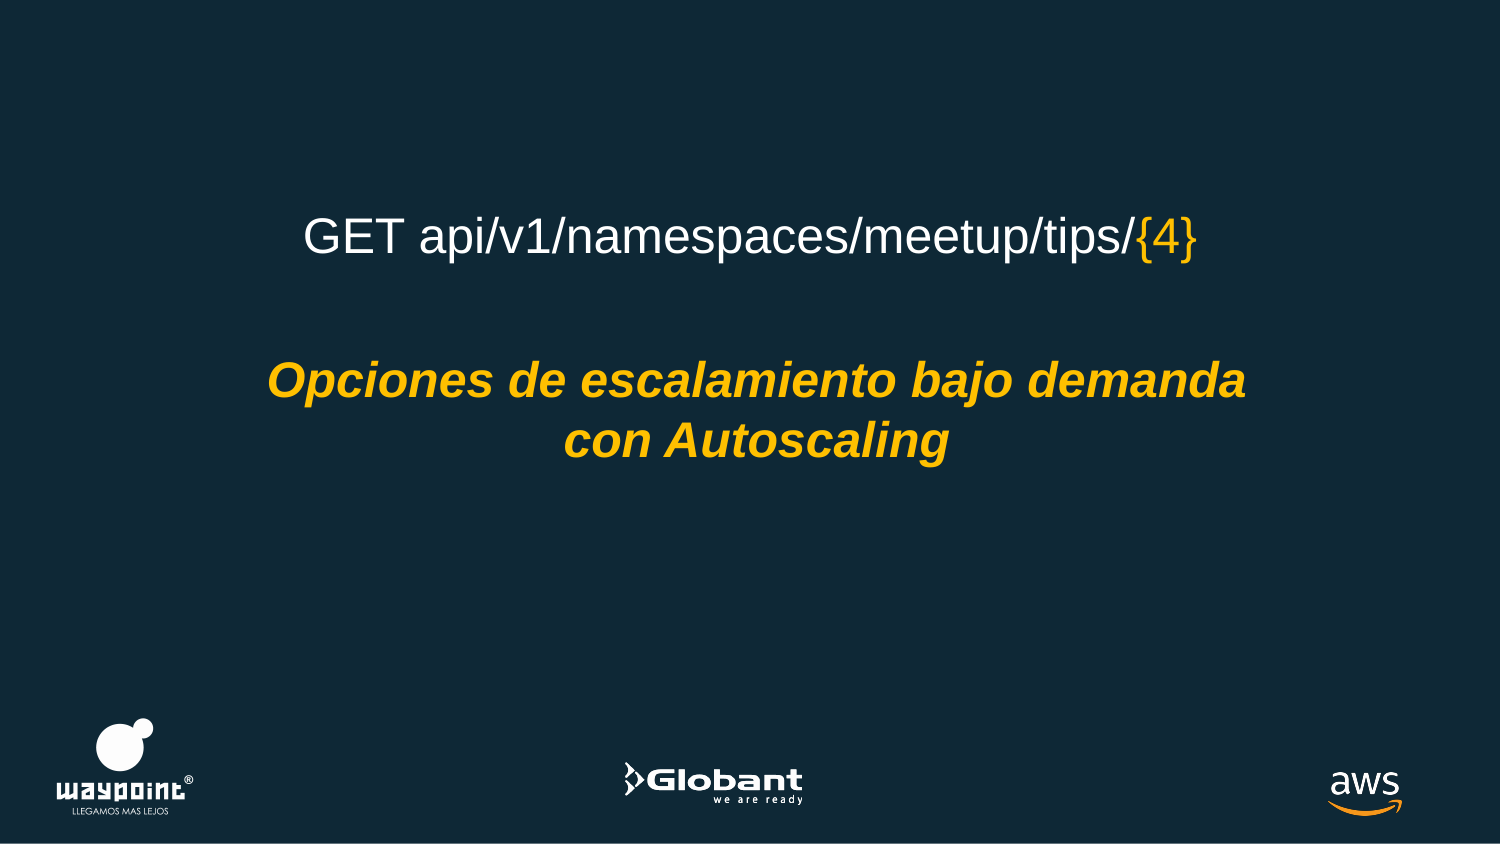

# GET api/v1/namespaces/meetup/tips/{4}
Opciones de escalamiento bajo demanda con Autoscaling